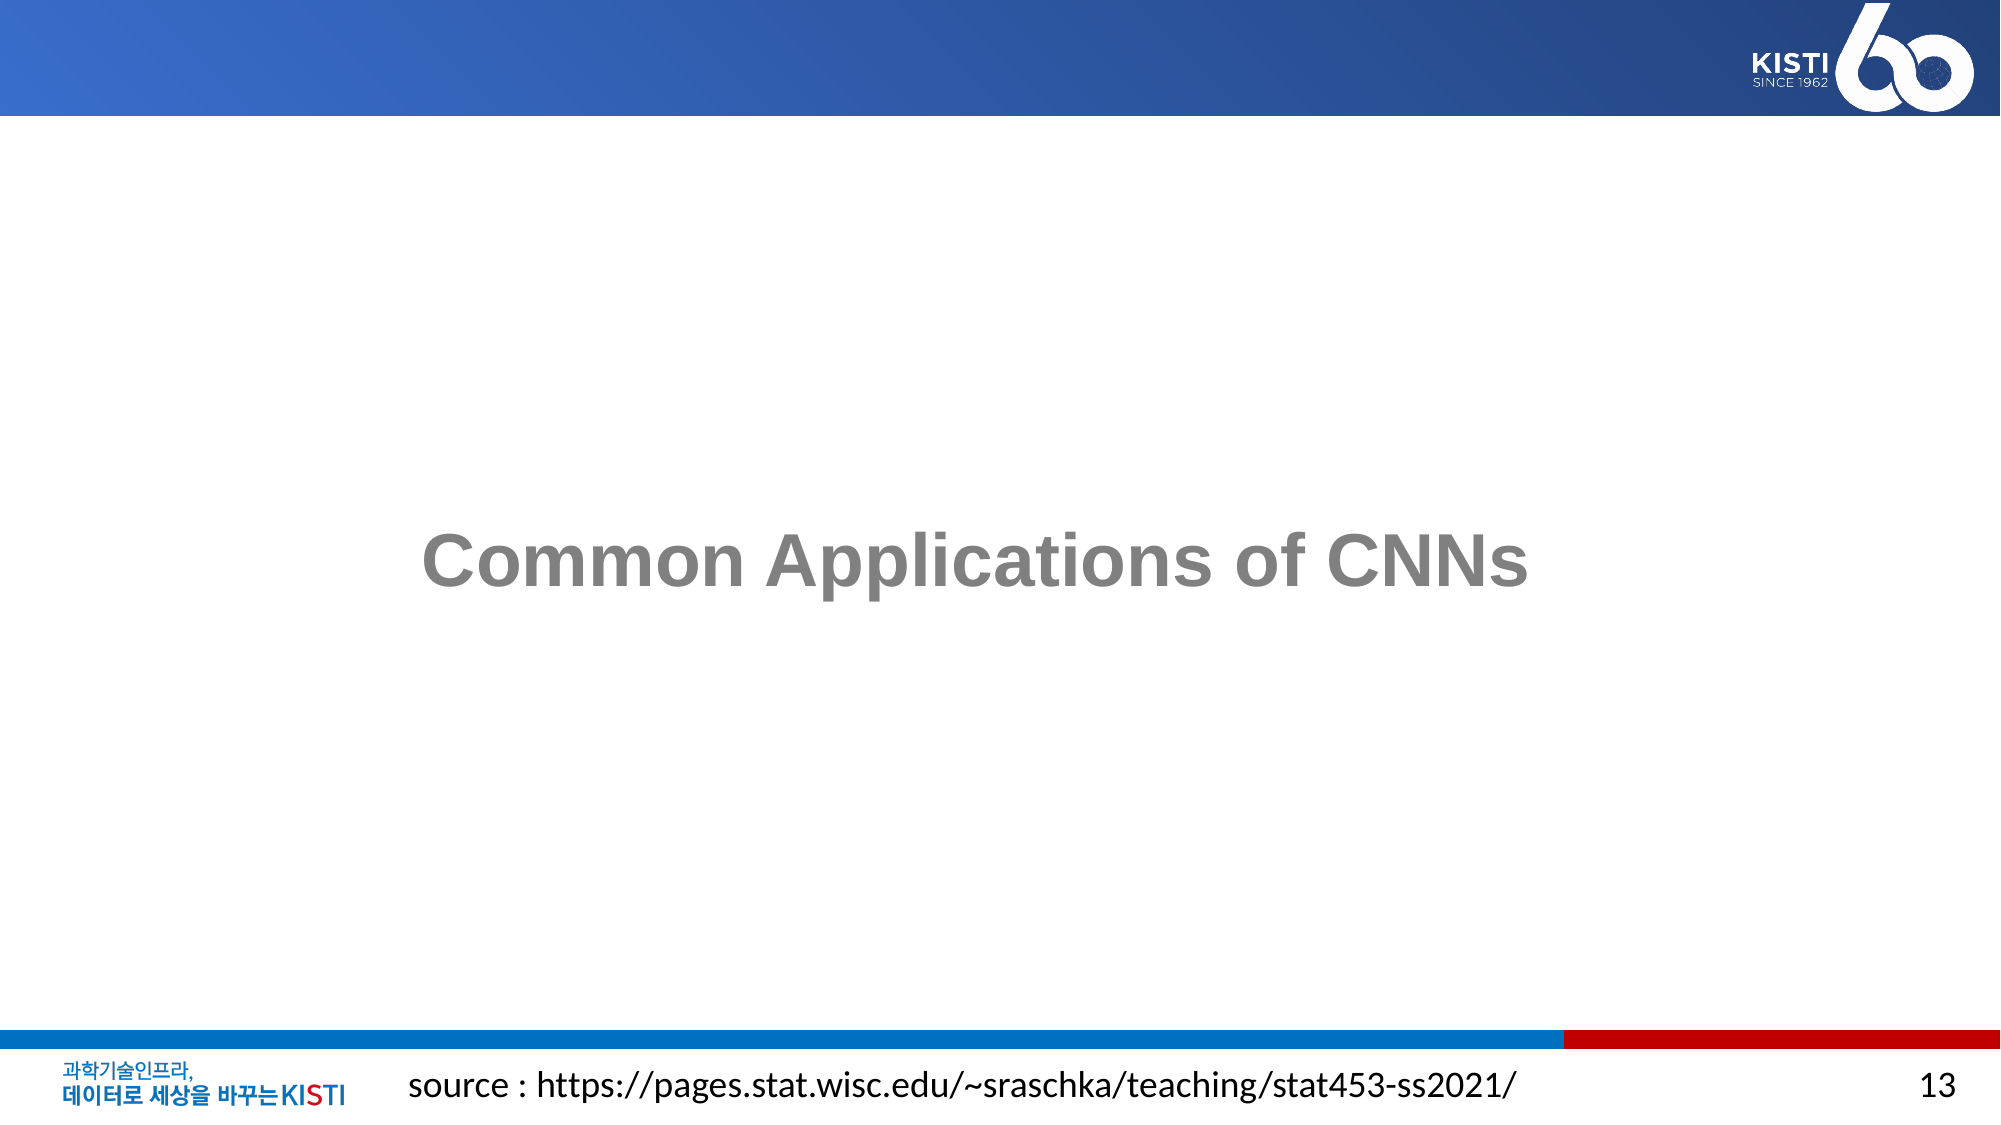

# Common Applications of CNNs
source : https://pages.stat.wisc.edu/~sraschka/teaching/stat453-ss2021/
13